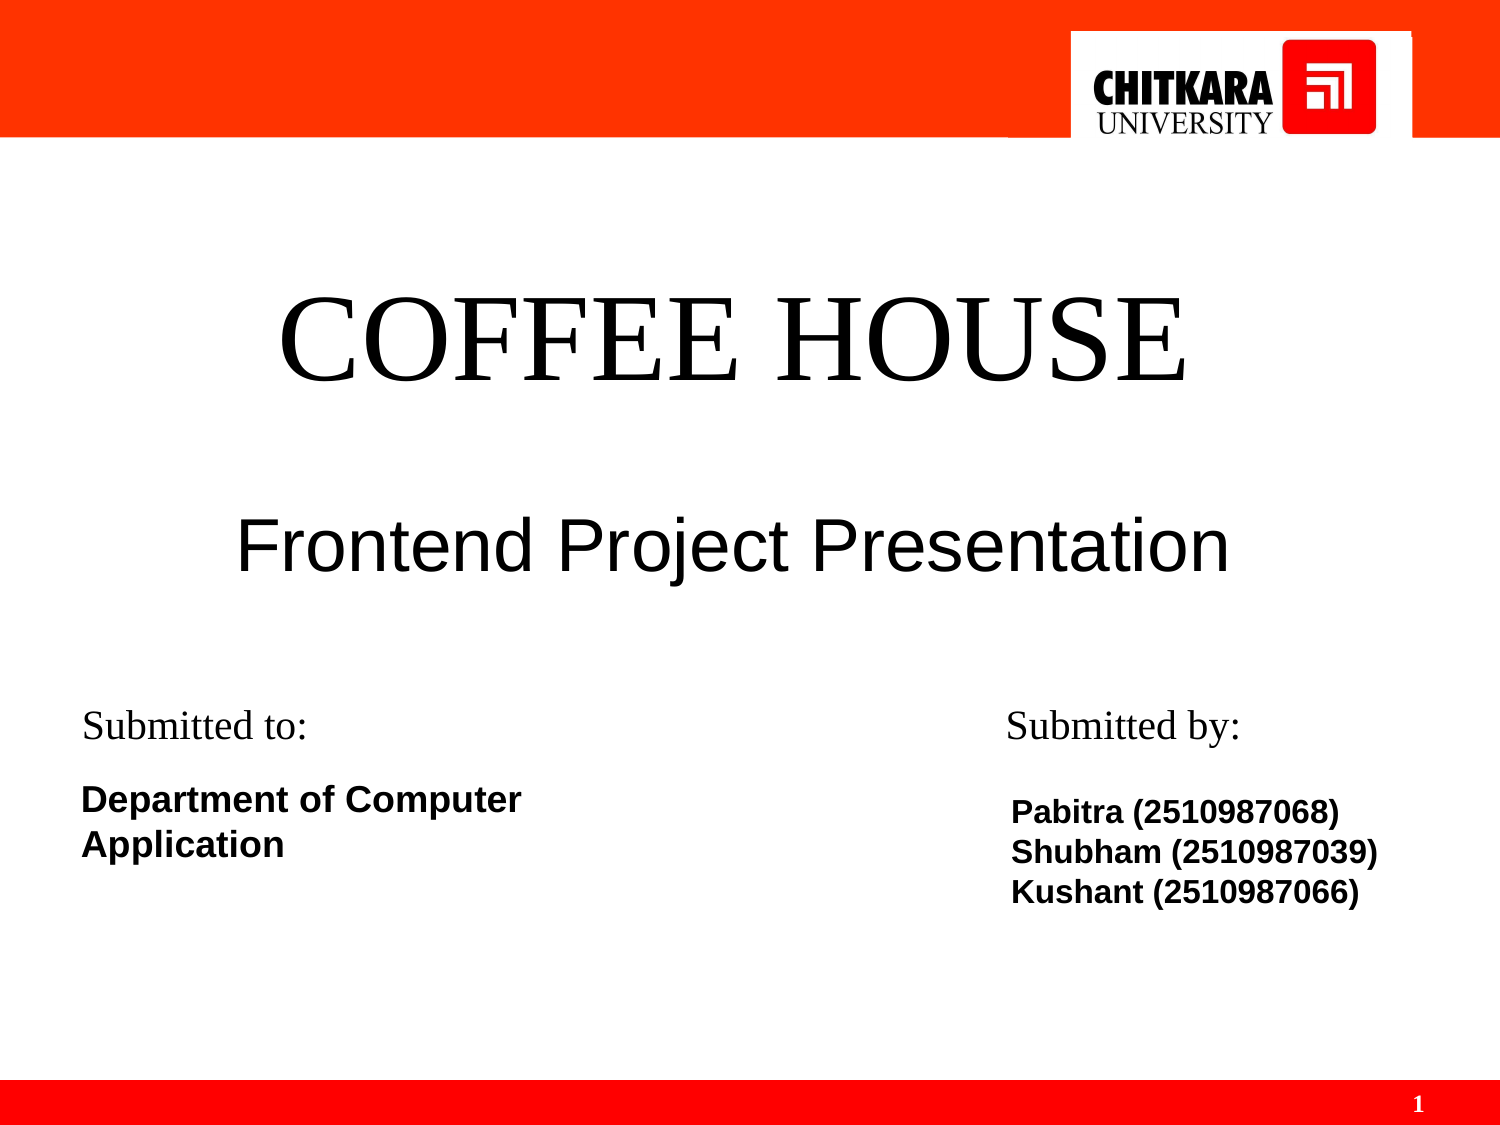

# COFFEE HOUSE
Frontend Project Presentation
Submitted to:
Submitted by:
Department of Computer Application
Pabitra (2510987068)
Shubham (2510987039)
Kushant (2510987066)
1